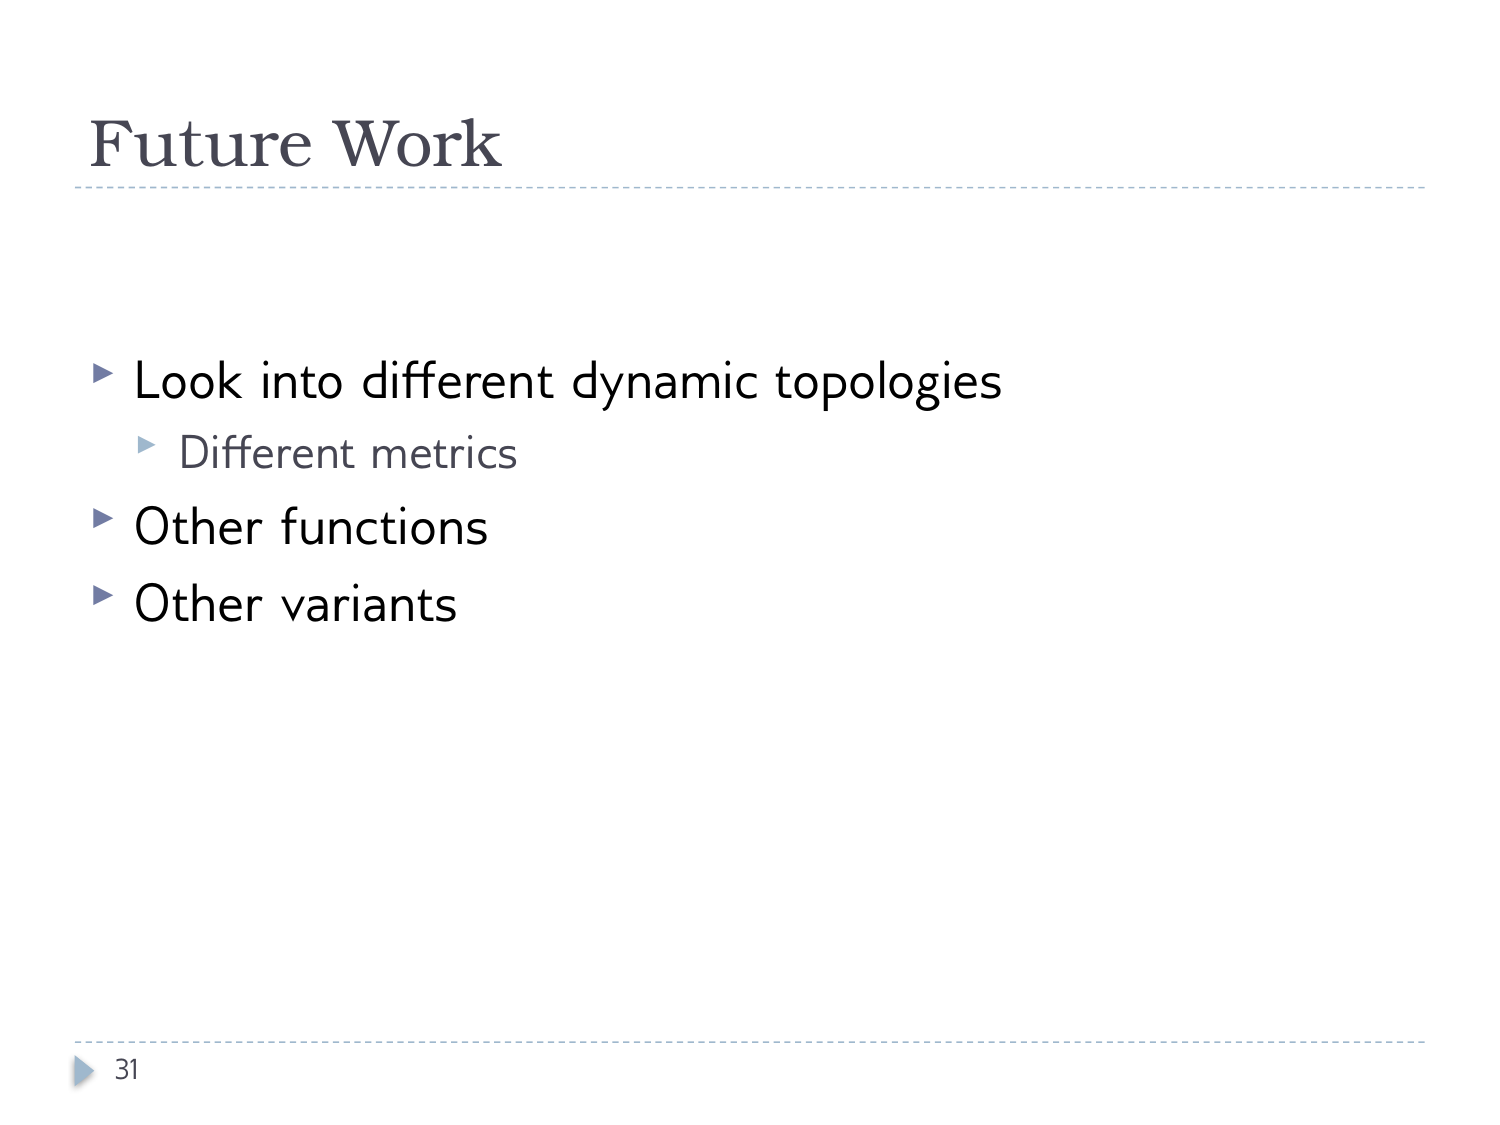

# Future Work
Look into different dynamic topologies
Different metrics
Other functions
Other variants
31